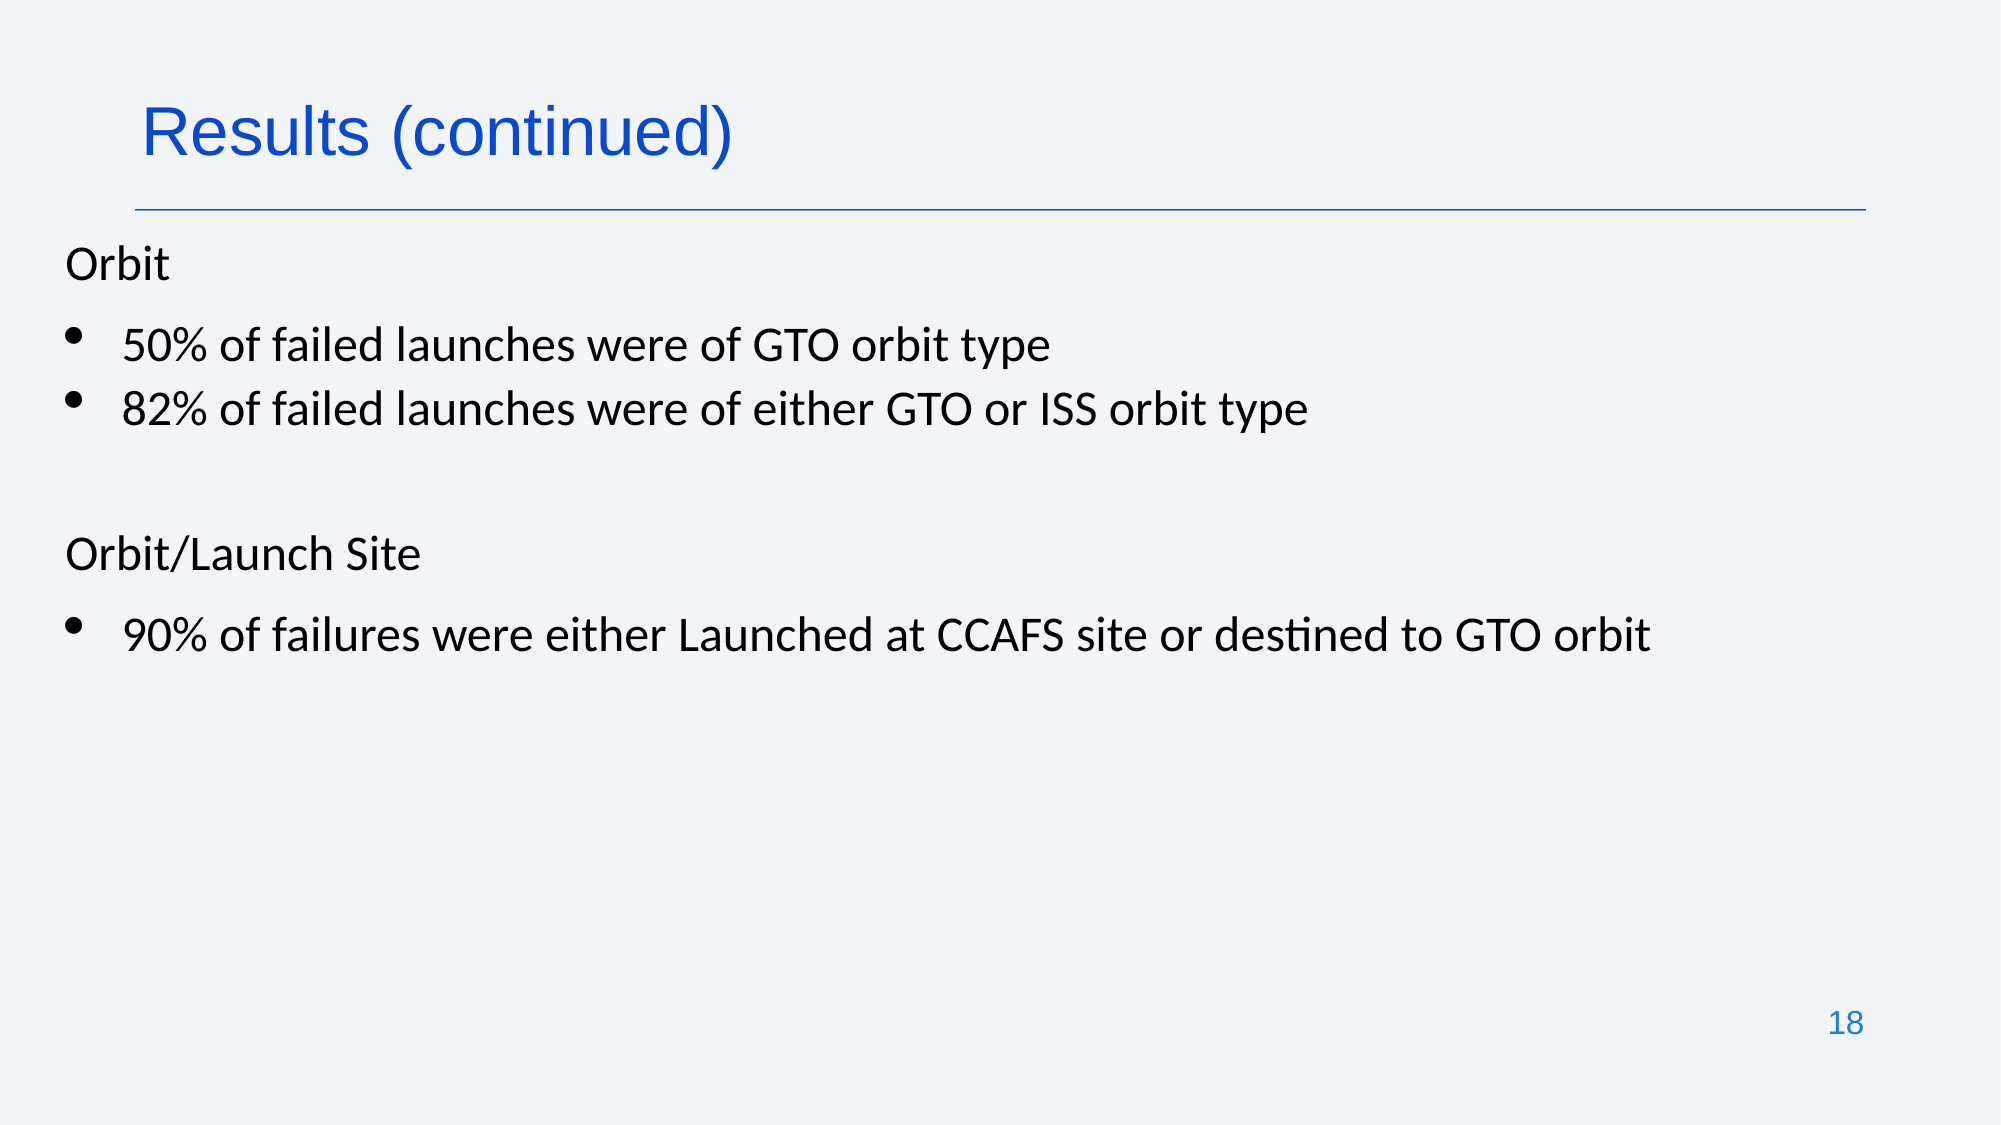

Results (continued)
Orbit
50% of failed launches were of GTO orbit type
82% of failed launches were of either GTO or ISS orbit type

Orbit/Launch Site
90% of failures were either Launched at CCAFS site or destined to GTO orbit

18